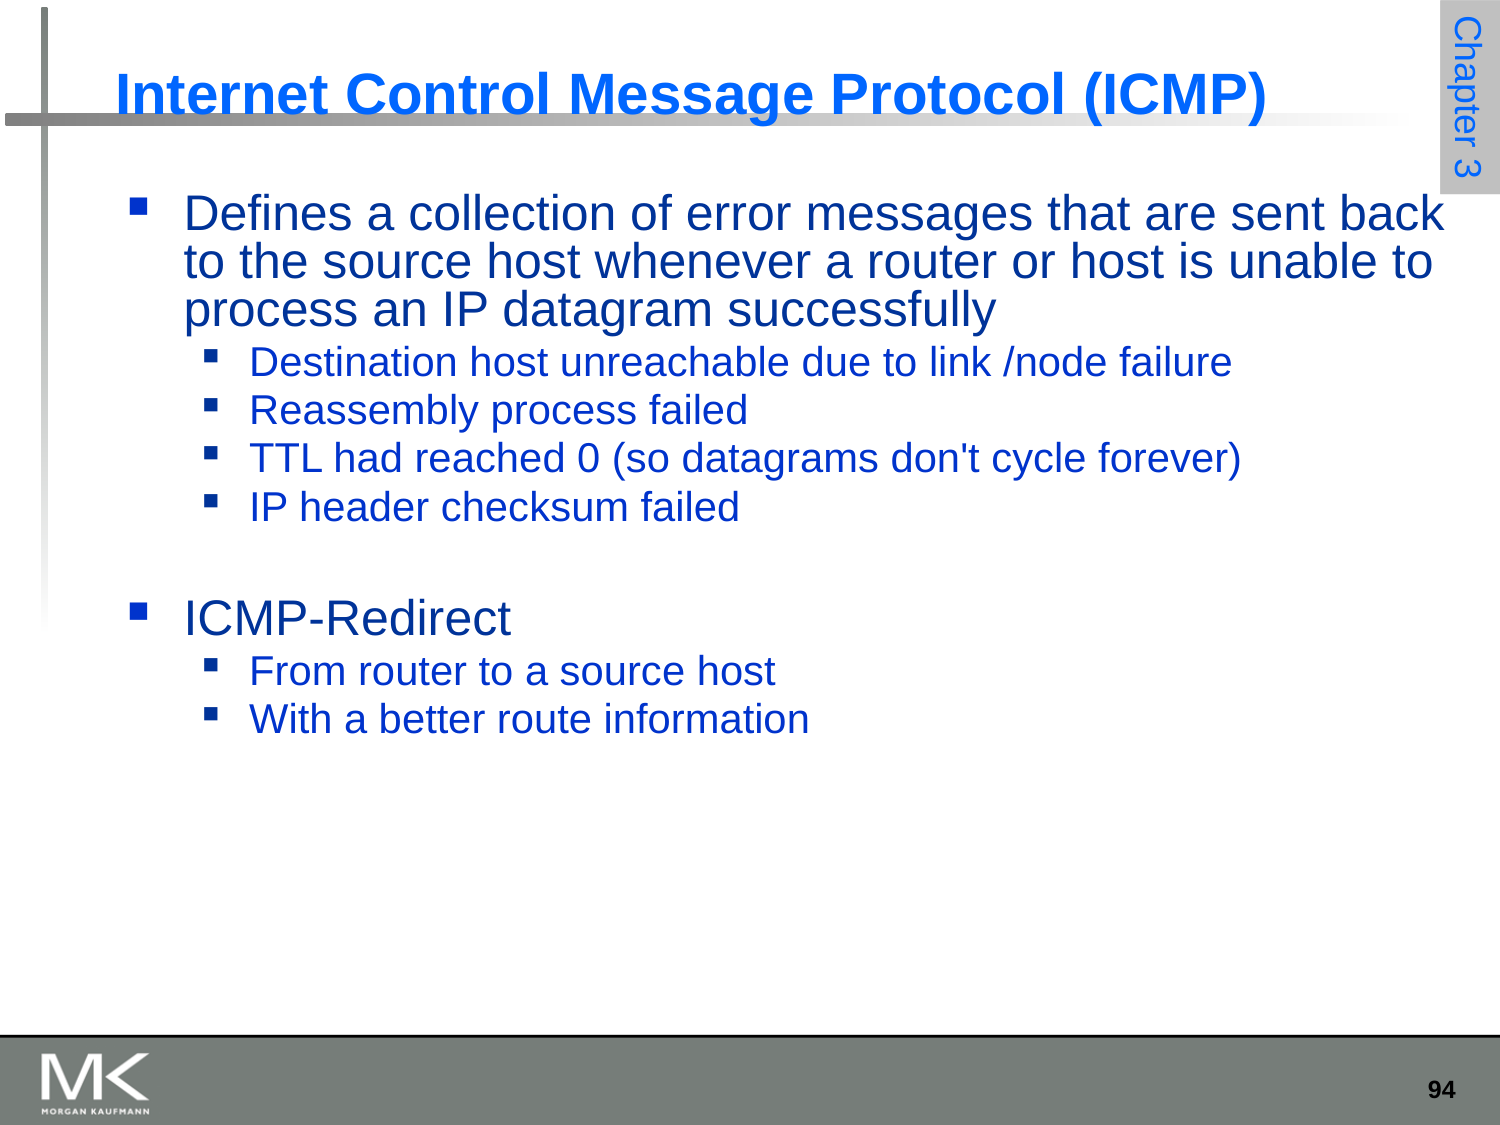

# Internet Control Message Protocol (ICMP)
Defines a collection of error messages that are sent back to the source host whenever a router or host is unable to process an IP datagram successfully
Destination host unreachable due to link /node failure
Reassembly process failed
TTL had reached 0 (so datagrams don't cycle forever)
IP header checksum failed

ICMP-Redirect
From router to a source host
With a better route information